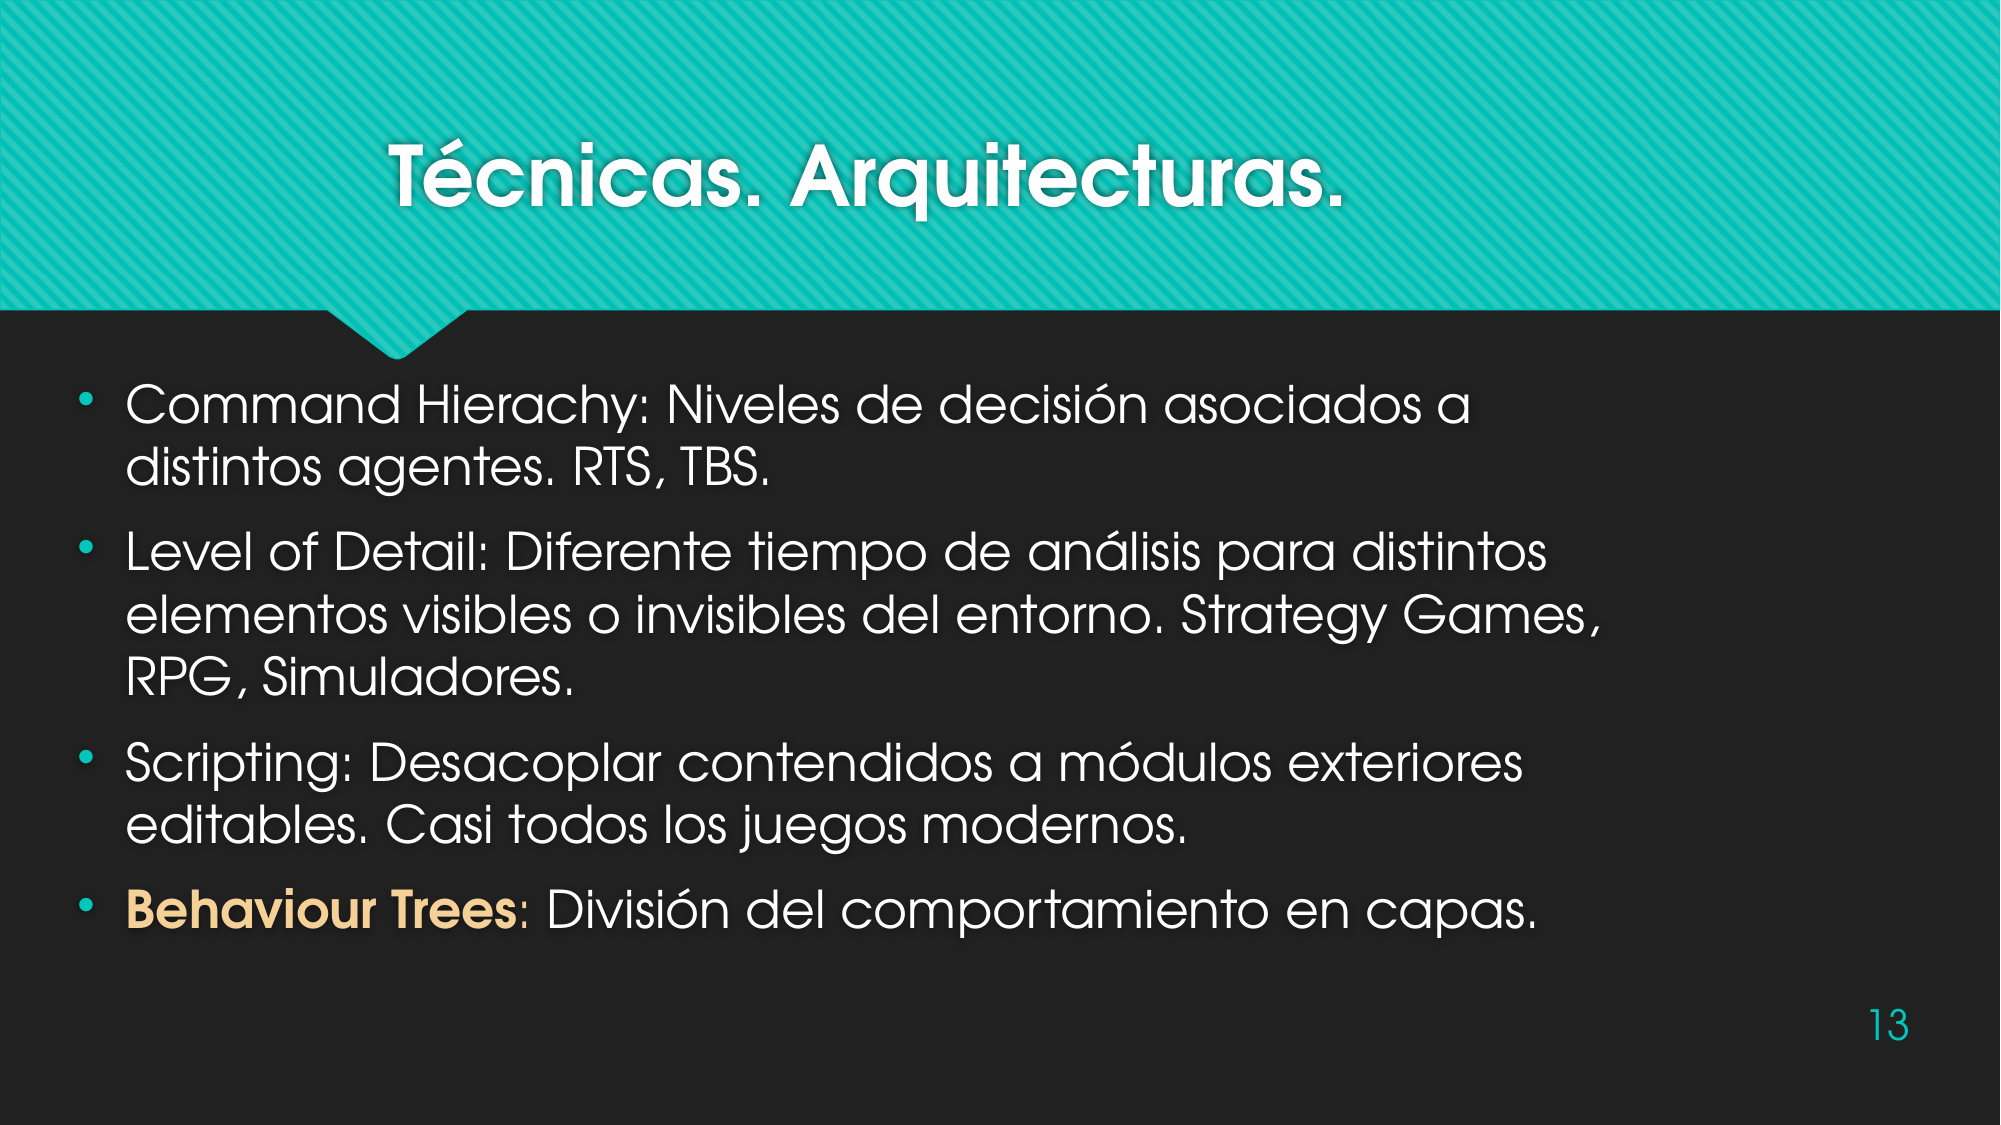

# Técnicas. Arquitecturas.
Command Hierachy: Niveles de decisión asociados a distintos agentes. RTS, TBS.
Level of Detail: Diferente tiempo de análisis para distintos elementos visibles o invisibles del entorno. Strategy Games, RPG, Simuladores.
Scripting: Desacoplar contendidos a módulos exteriores editables. Casi todos los juegos modernos.
Behaviour Trees: División del comportamiento en capas.
13